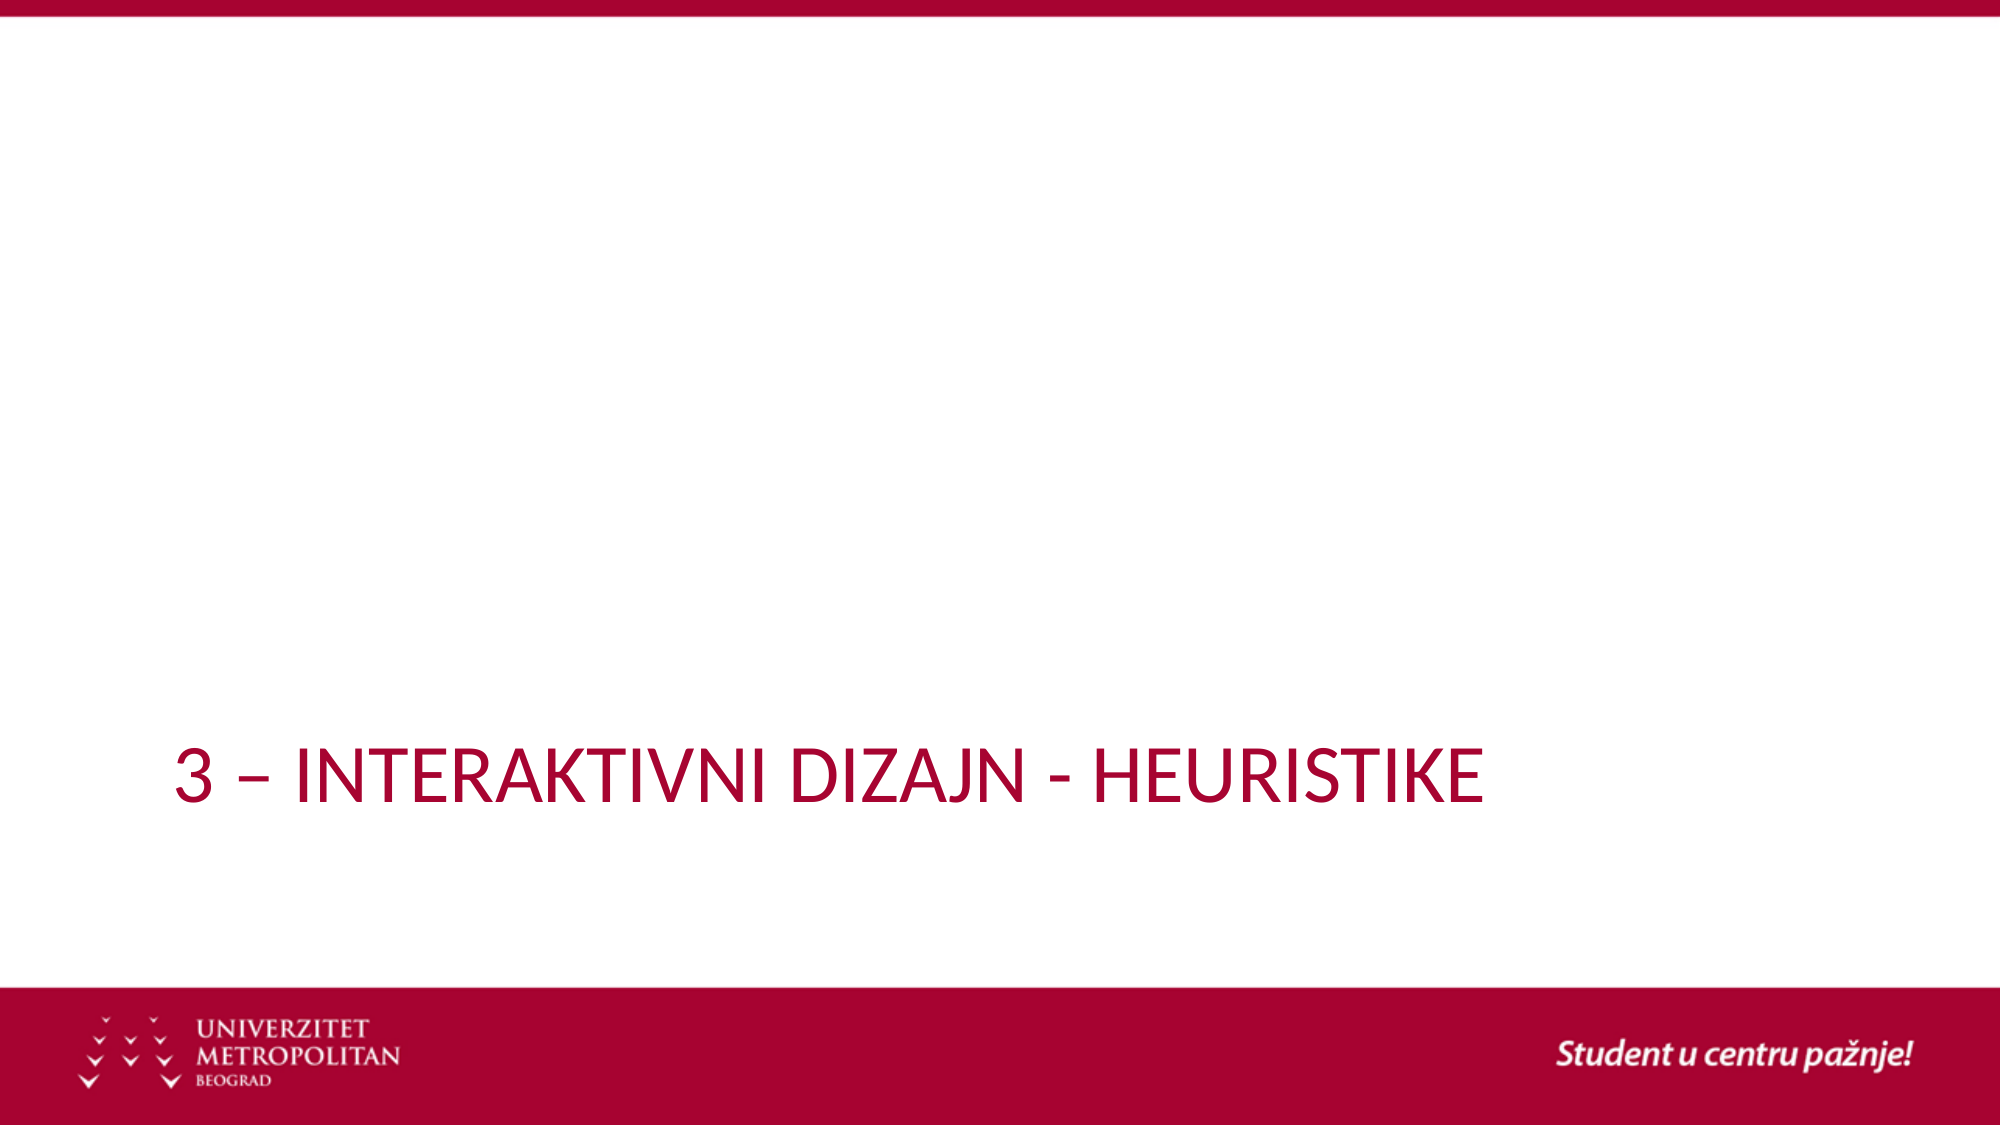

# 3 – Interaktivni dizajn - heuristike